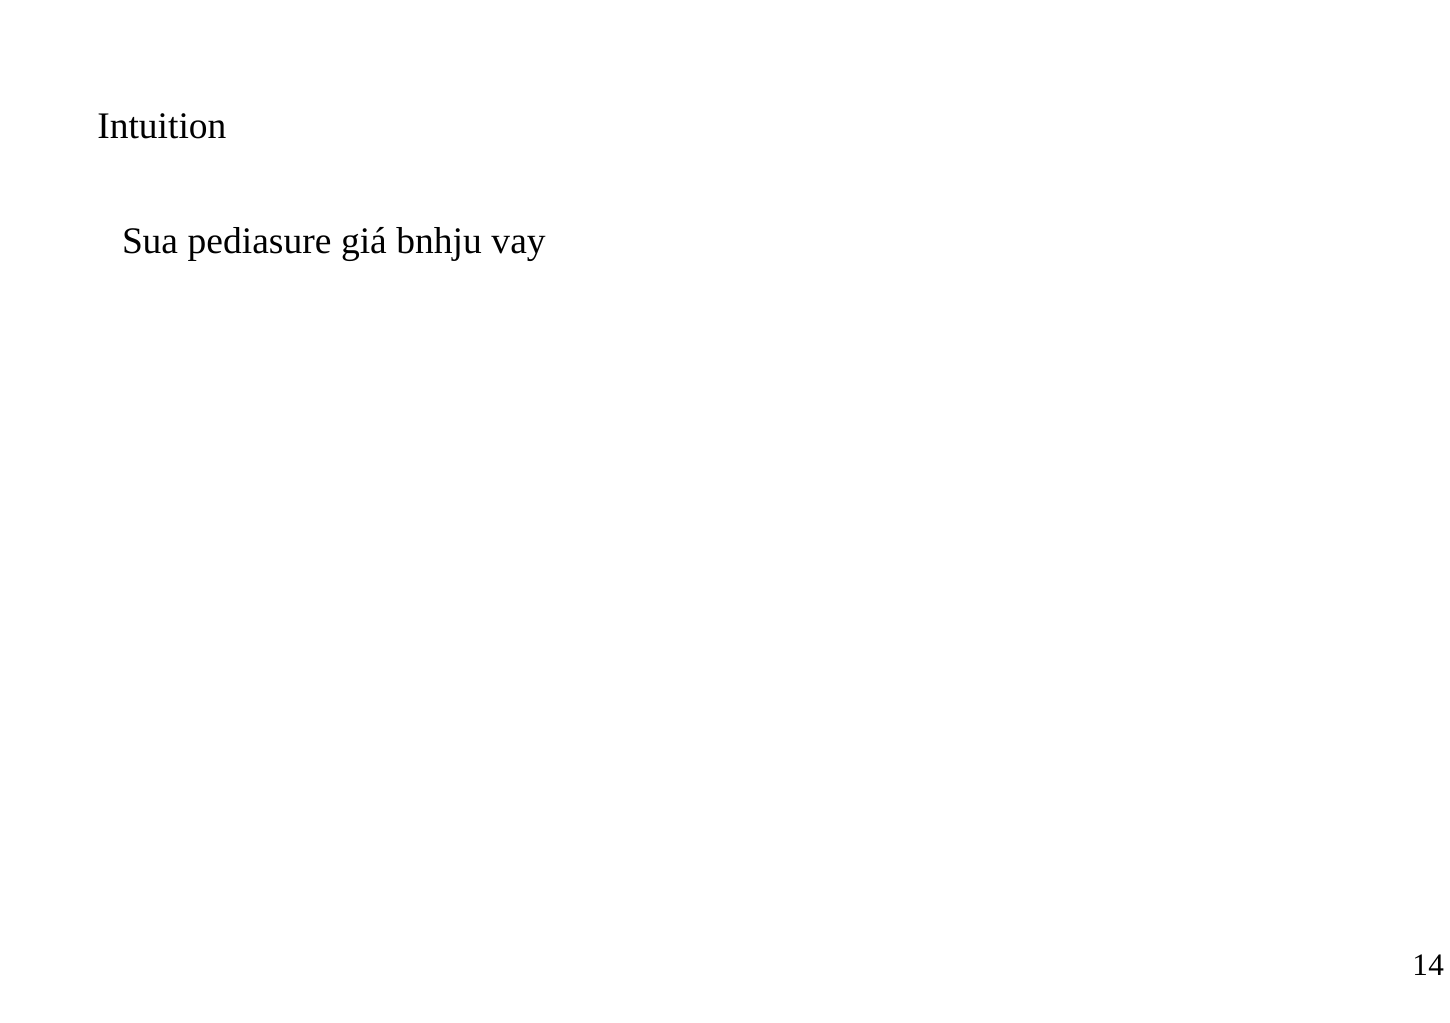

# Intuition
Sua pediasure giá bnhju vay
14